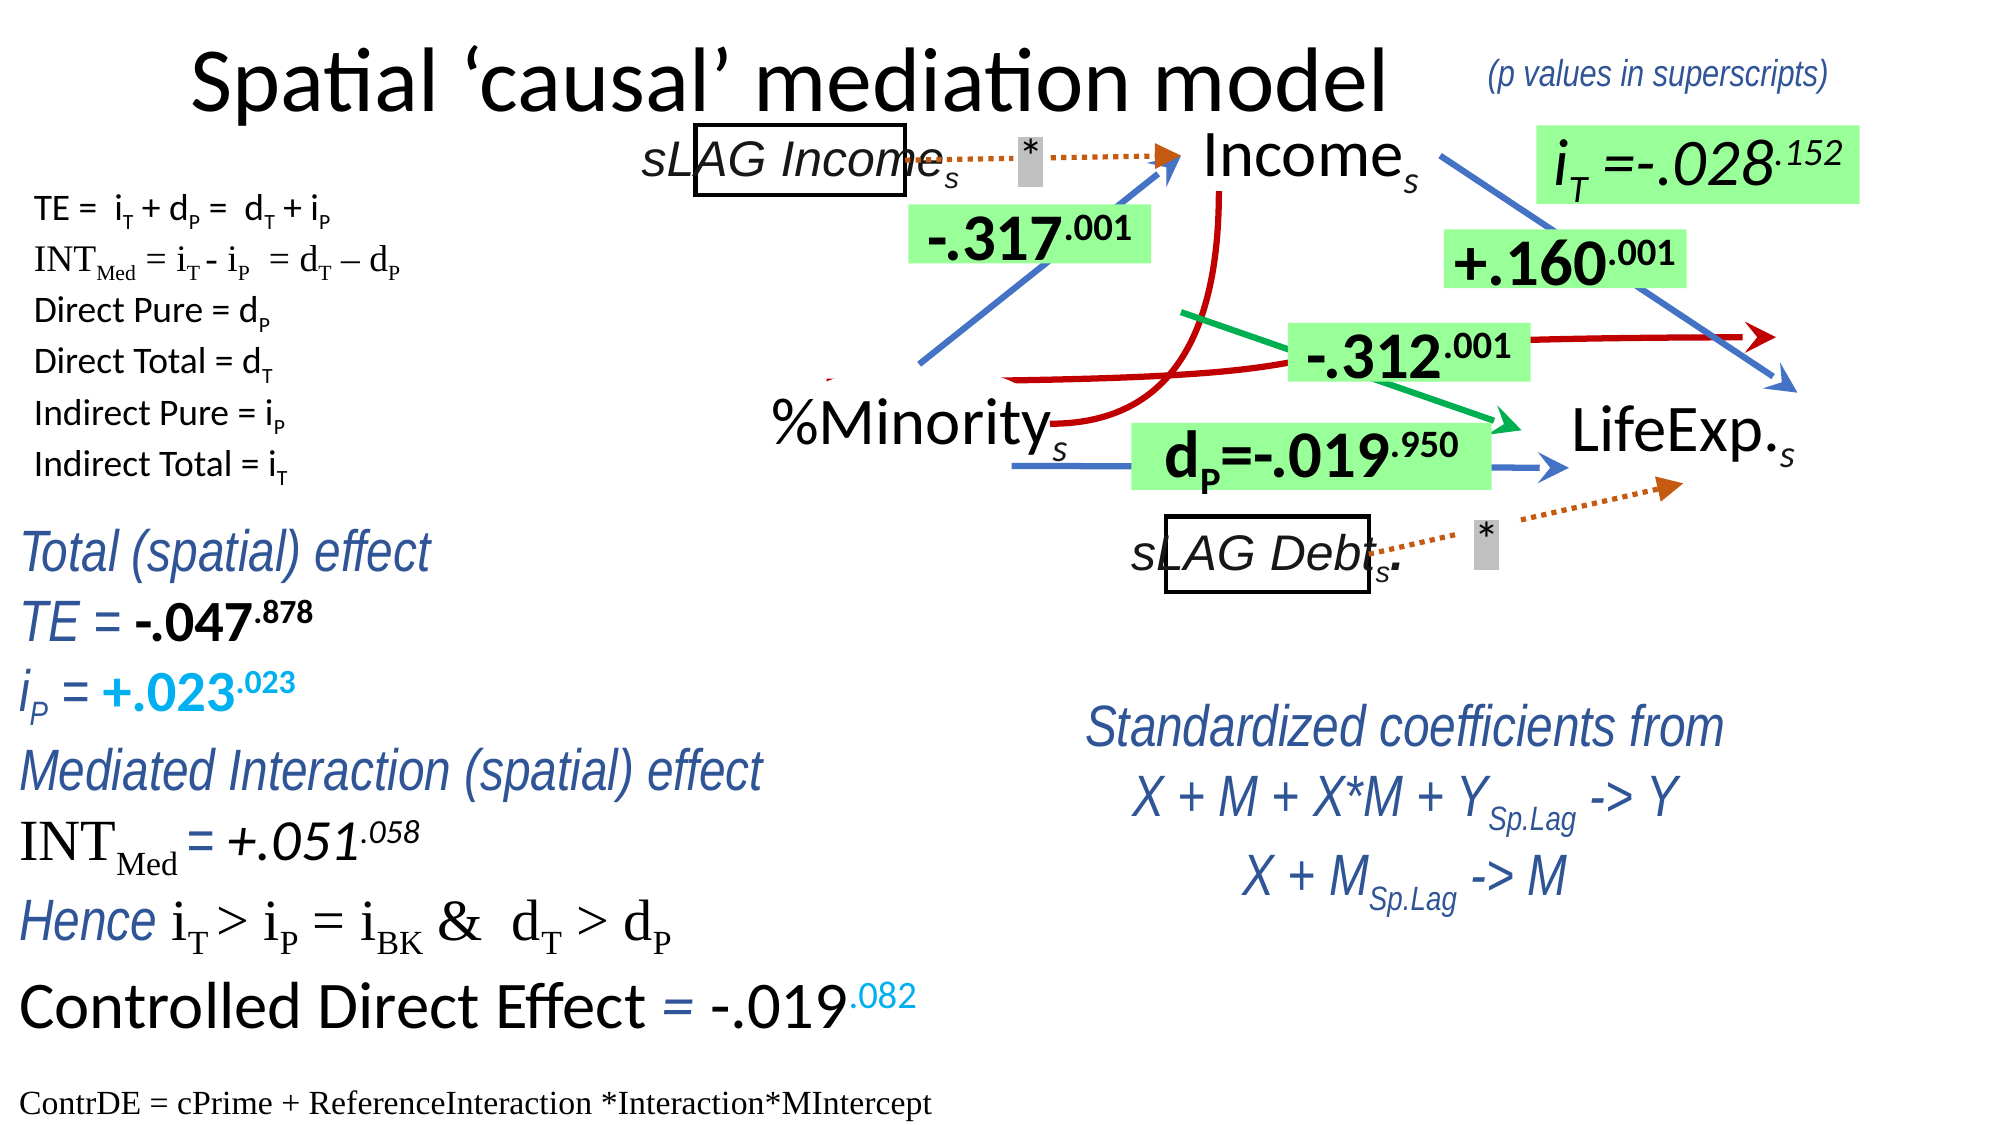

Spatial ‘causal’ mediation model
(p values in superscripts)
Incomes
*
sLAG Incomes
iT =-.028.152
TE =  iT + dP =  dT + iP
INTMed = iT - iP  = dT – dP
Direct Pure = dP
Direct Total = dT
Indirect Pure = iP
Indirect Total = iT

-.317.001
+.160.001
-.312.001
%Minoritys
LifeExp.s
dP=-.019.950
*
Total (spatial) effect
TE = -.047.878
iP = +.023.023
Mediated Interaction (spatial) effect
INTMed = +.051.058
Hence iT > iP = iBK &  dT > dP
Controlled Direct Effect = -.019.082
ContrDE = cPrime + ReferenceInteraction *Interaction*MIntercept

sLAG Debts.
Standardized coefficients from
X + M + X*M + YSp.Lag -> Y
X + MSp.Lag -> M